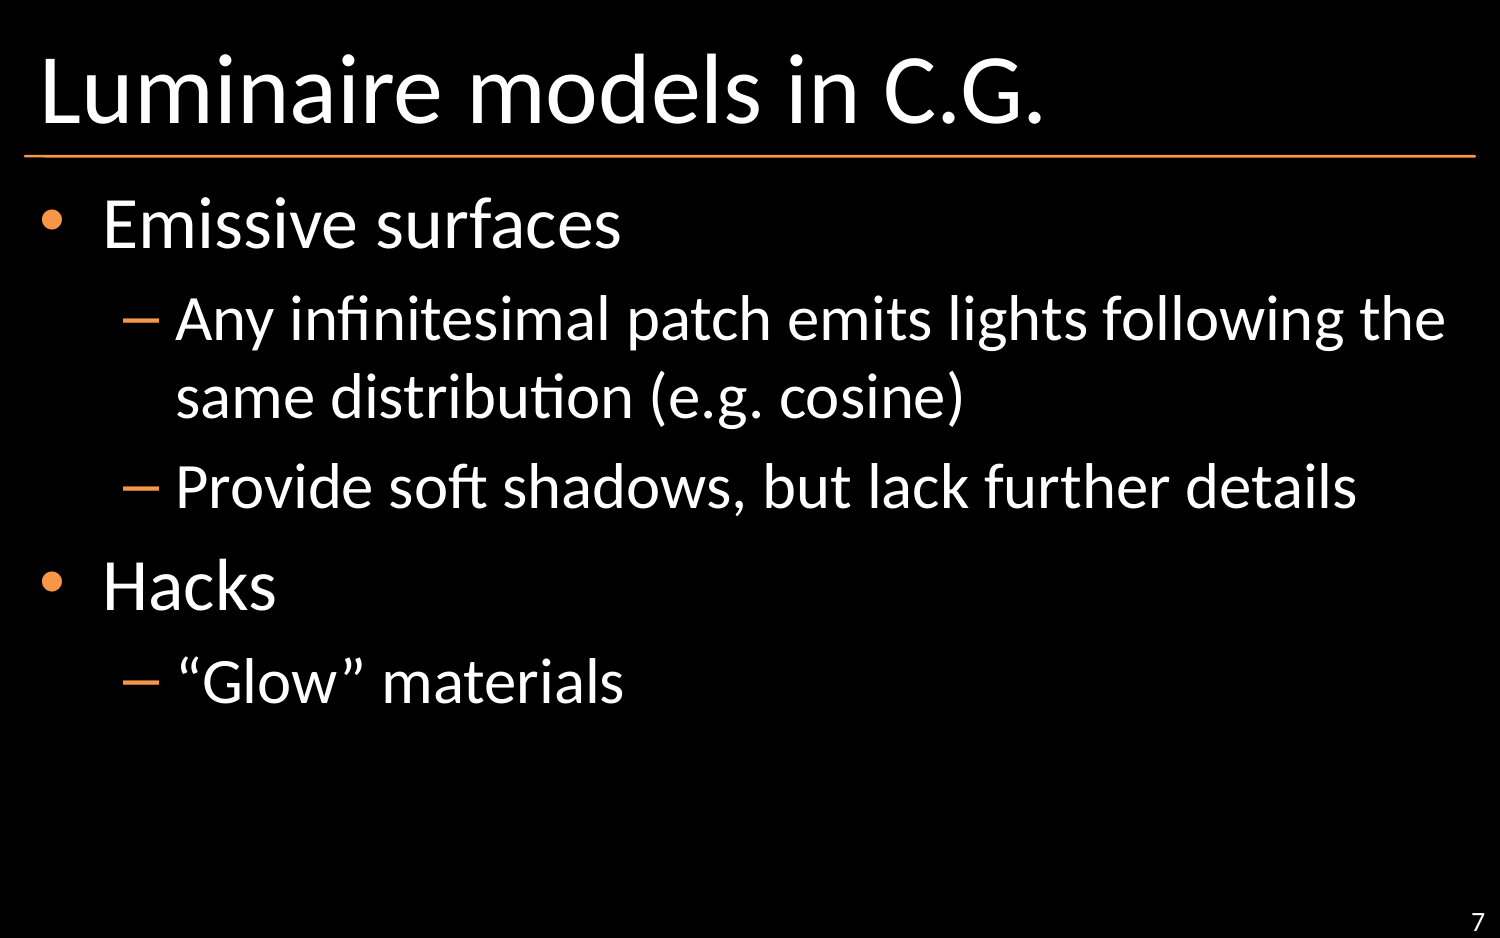

# Luminaire models in C.G.
Emissive surfaces
Any infinitesimal patch emits lights following the same distribution (e.g. cosine)
Provide soft shadows, but lack further details
Hacks
“Glow” materials
7